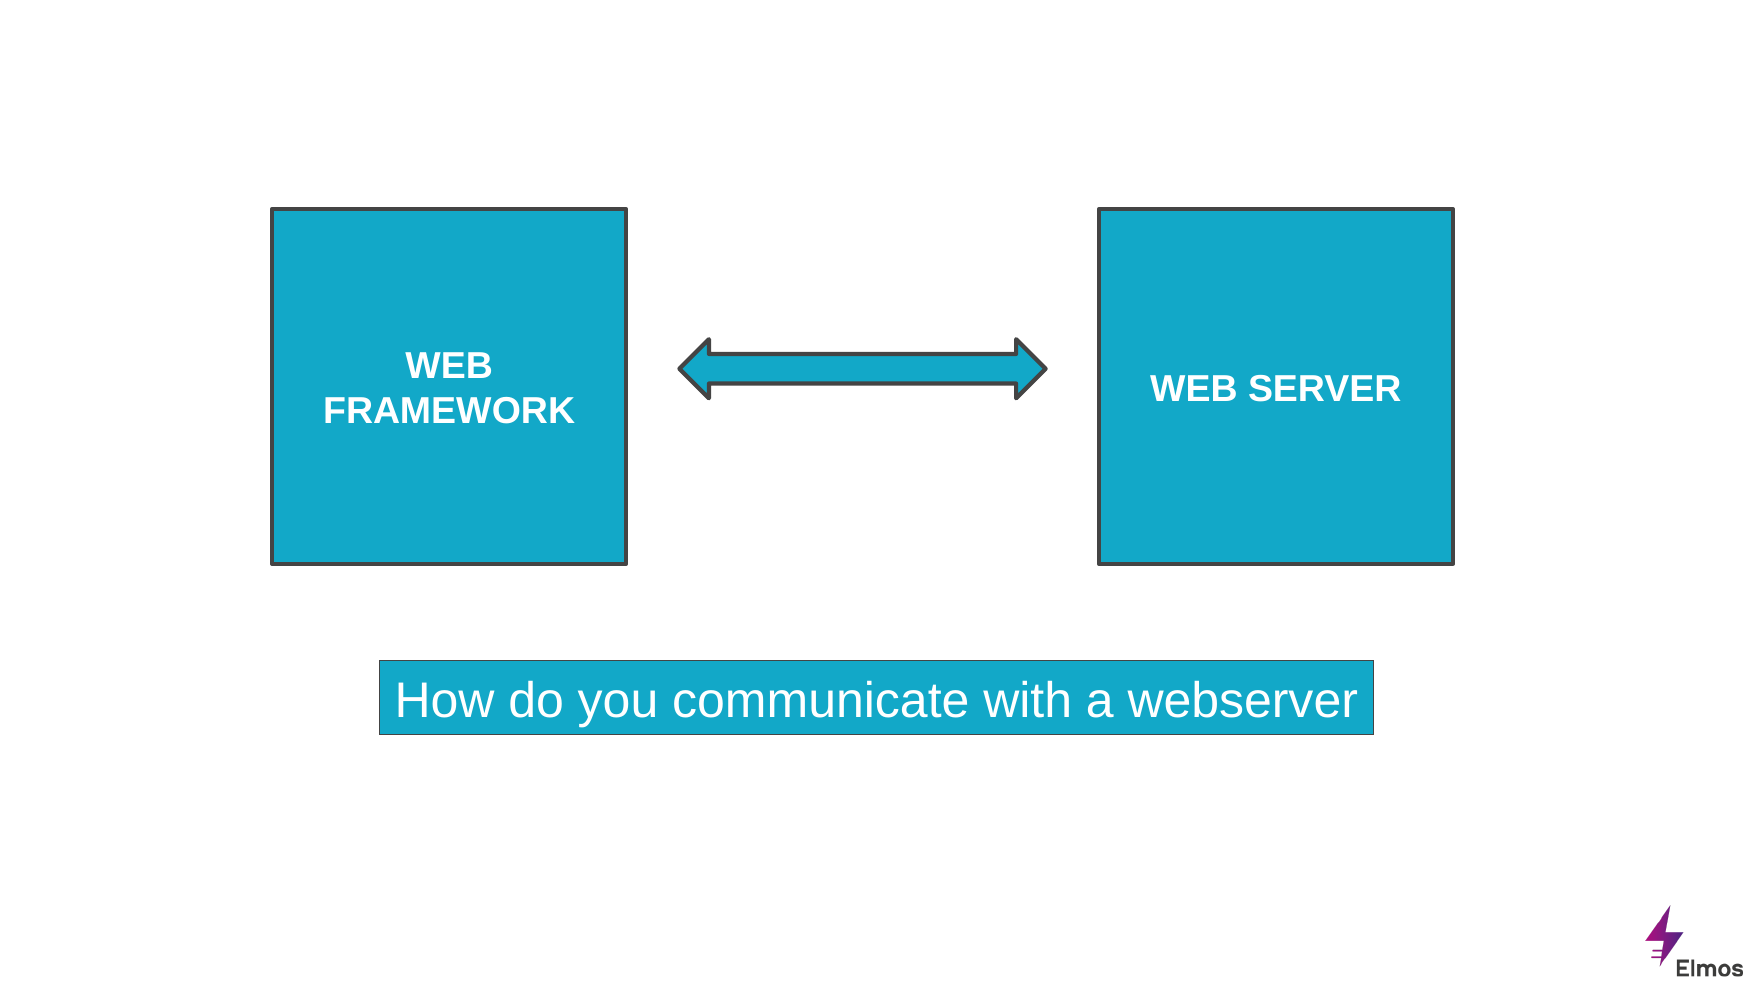

WEB FRAMEWORK
WEB SERVER

How do you communicate with a webserver